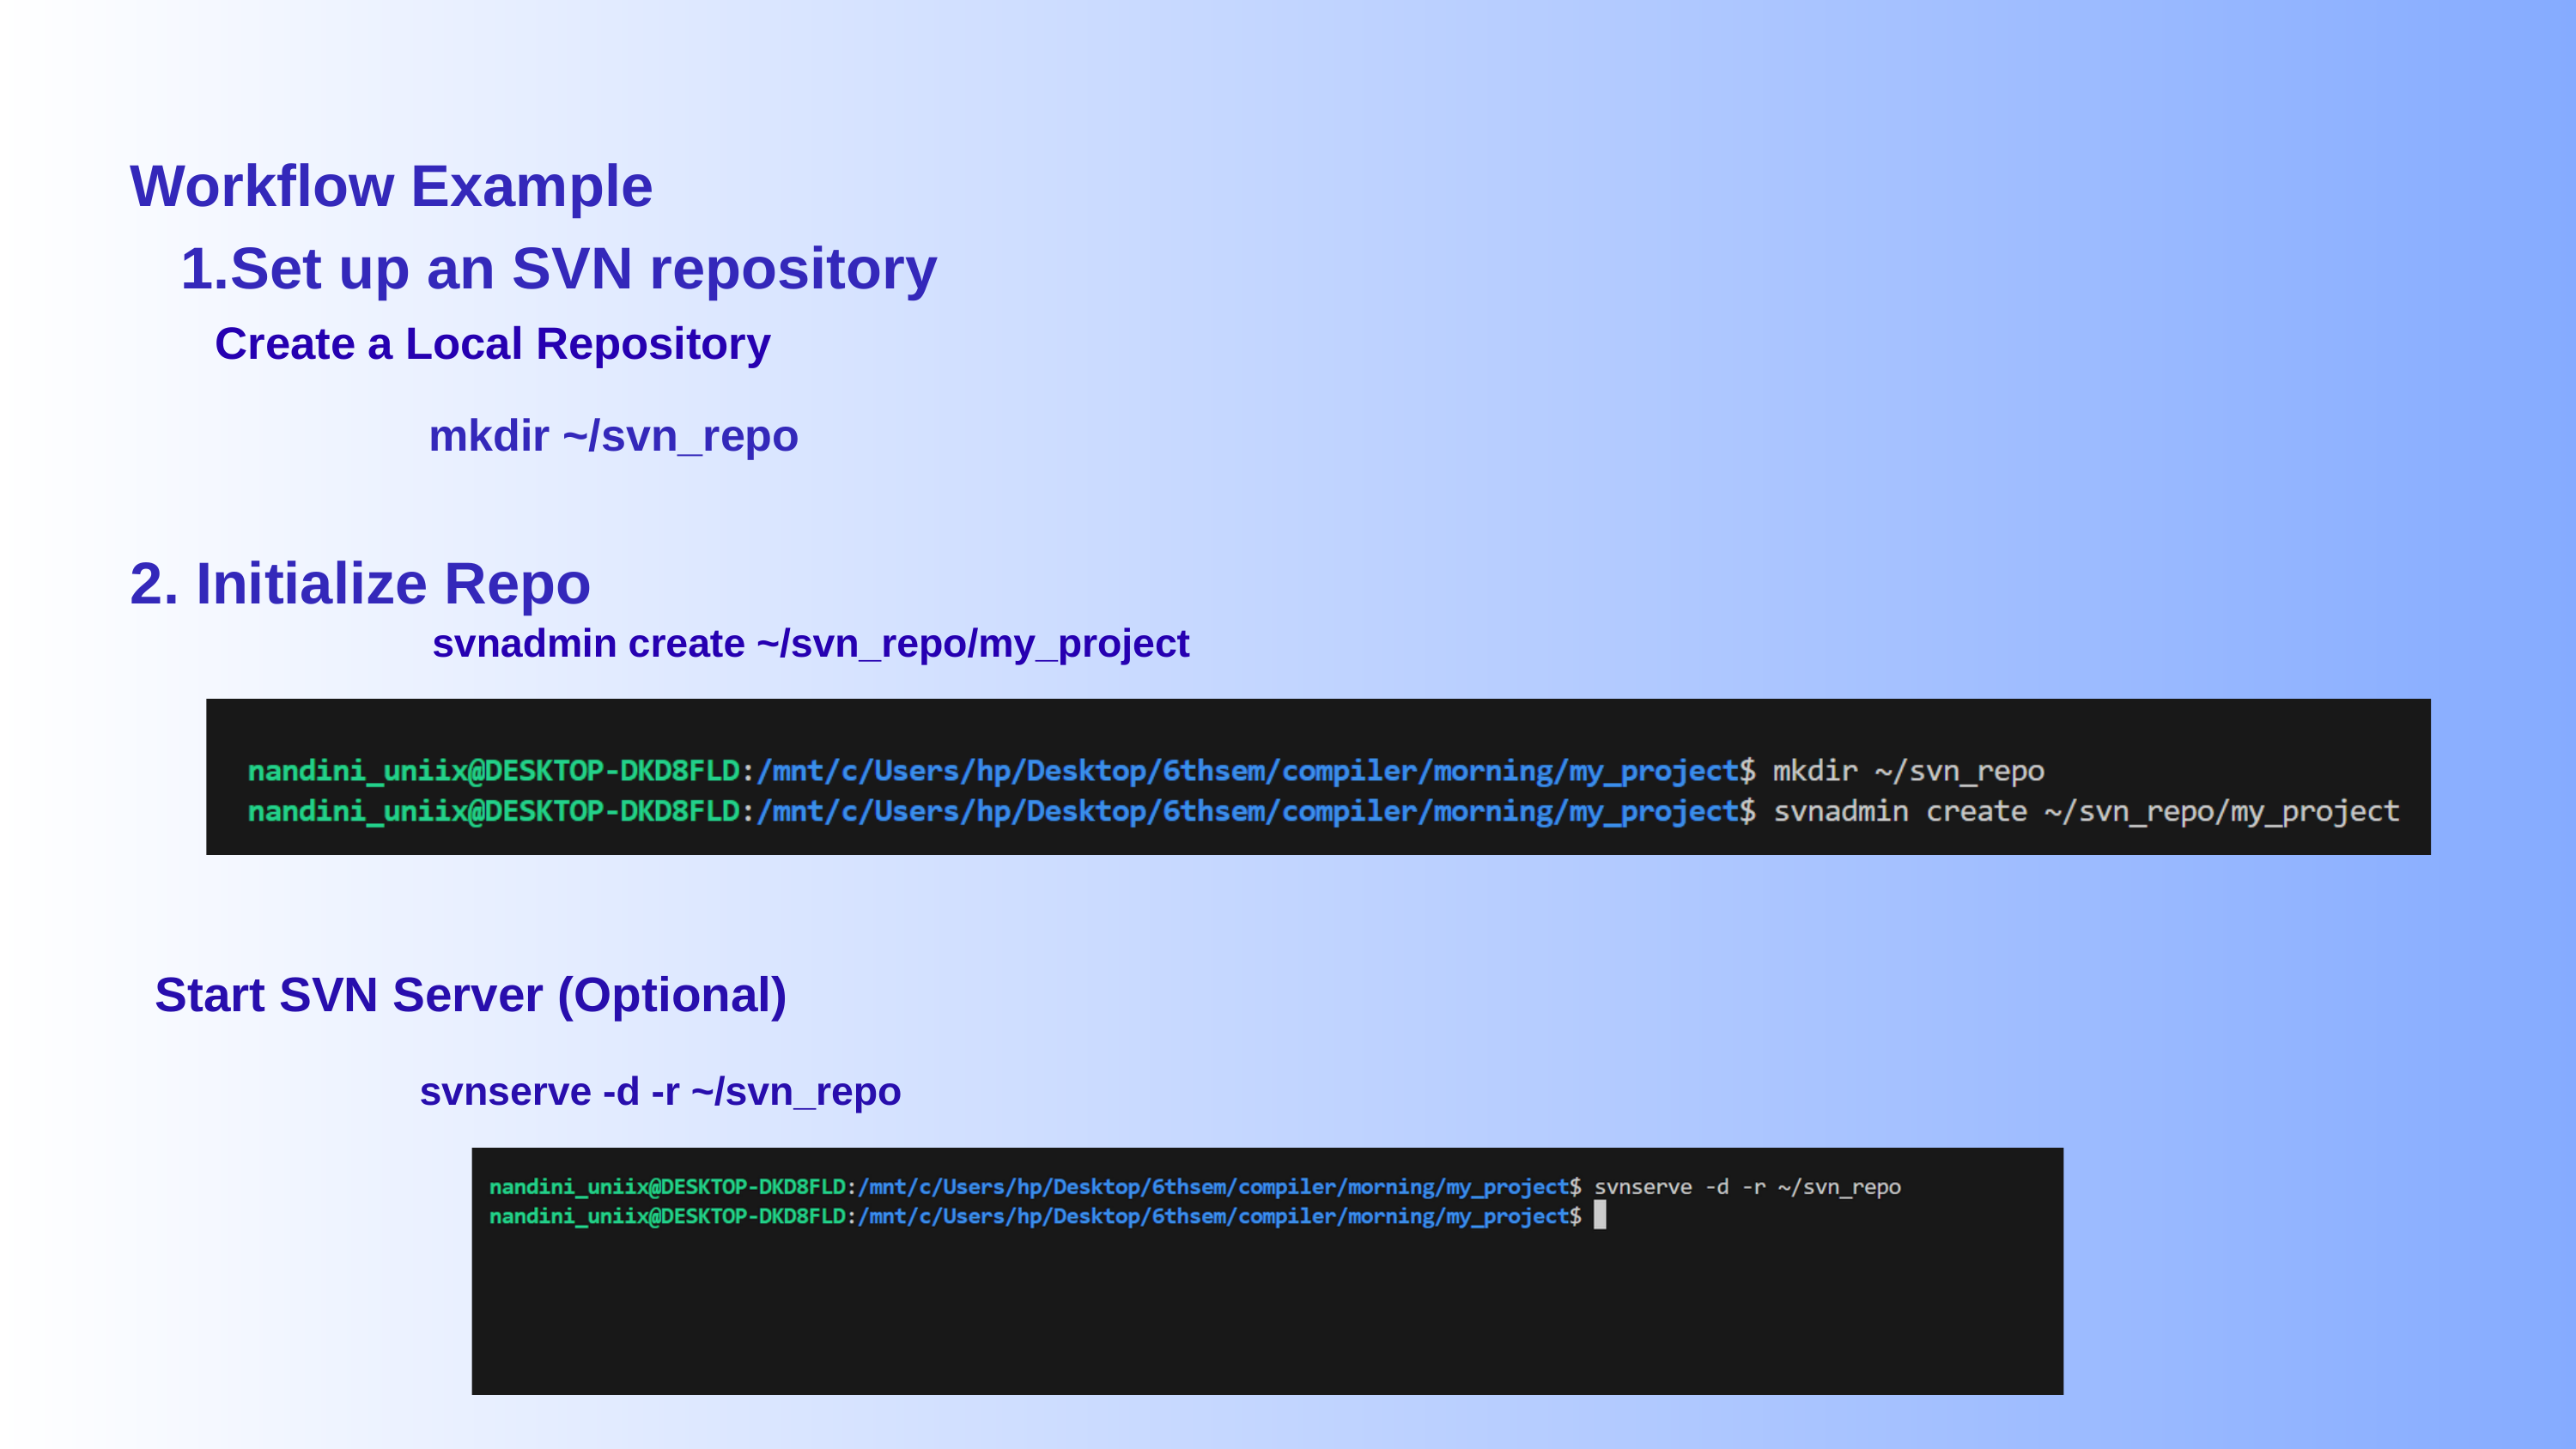

Workflow Example
Set up an SVN repository
Create a Local Repository
mkdir ~/svn_repo

2. Initialize Repo
svnadmin create ~/svn_repo/my_project

Start SVN Server (Optional)
svnserve -d -r ~/svn_repo